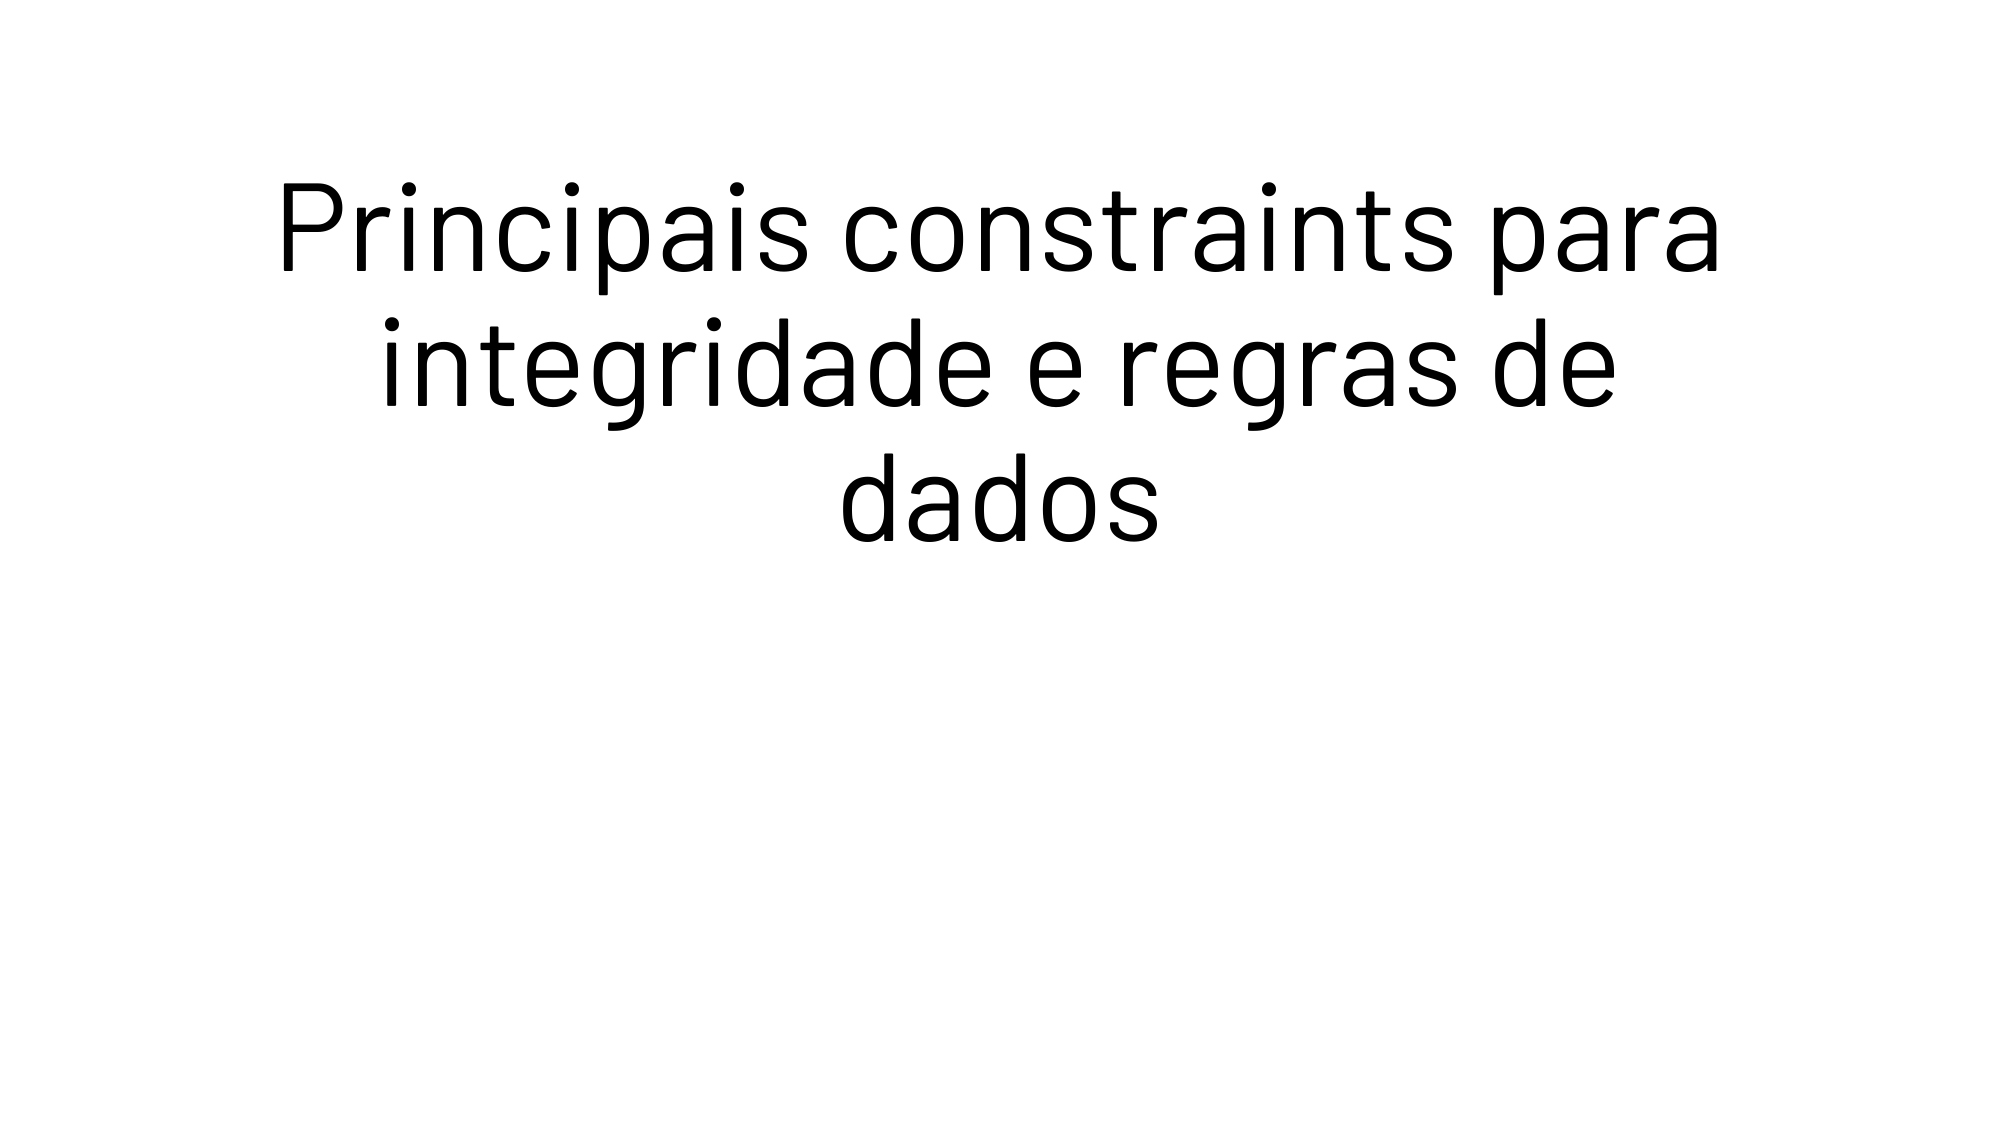

# Principais constraints para integridade e regras de dados